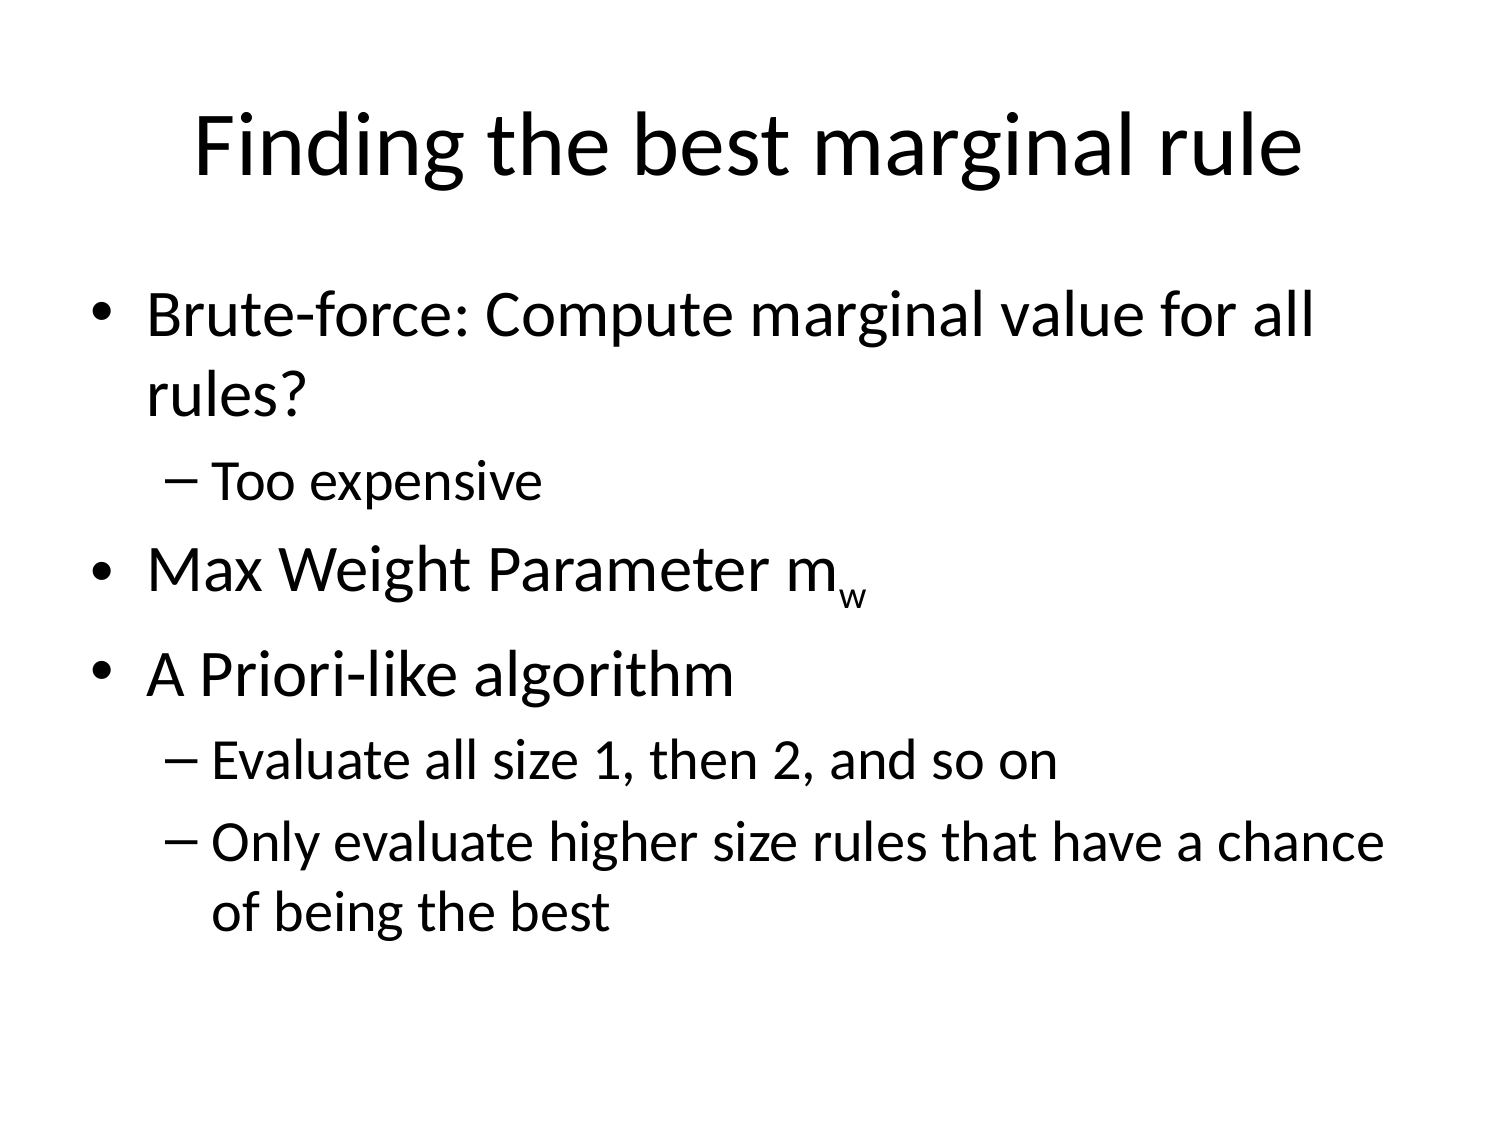

# Finding the best marginal rule
Brute-force: Compute marginal value for all rules?
Too expensive
Max Weight Parameter mw
A Priori-like algorithm
Evaluate all size 1, then 2, and so on
Only evaluate higher size rules that have a chance of being the best